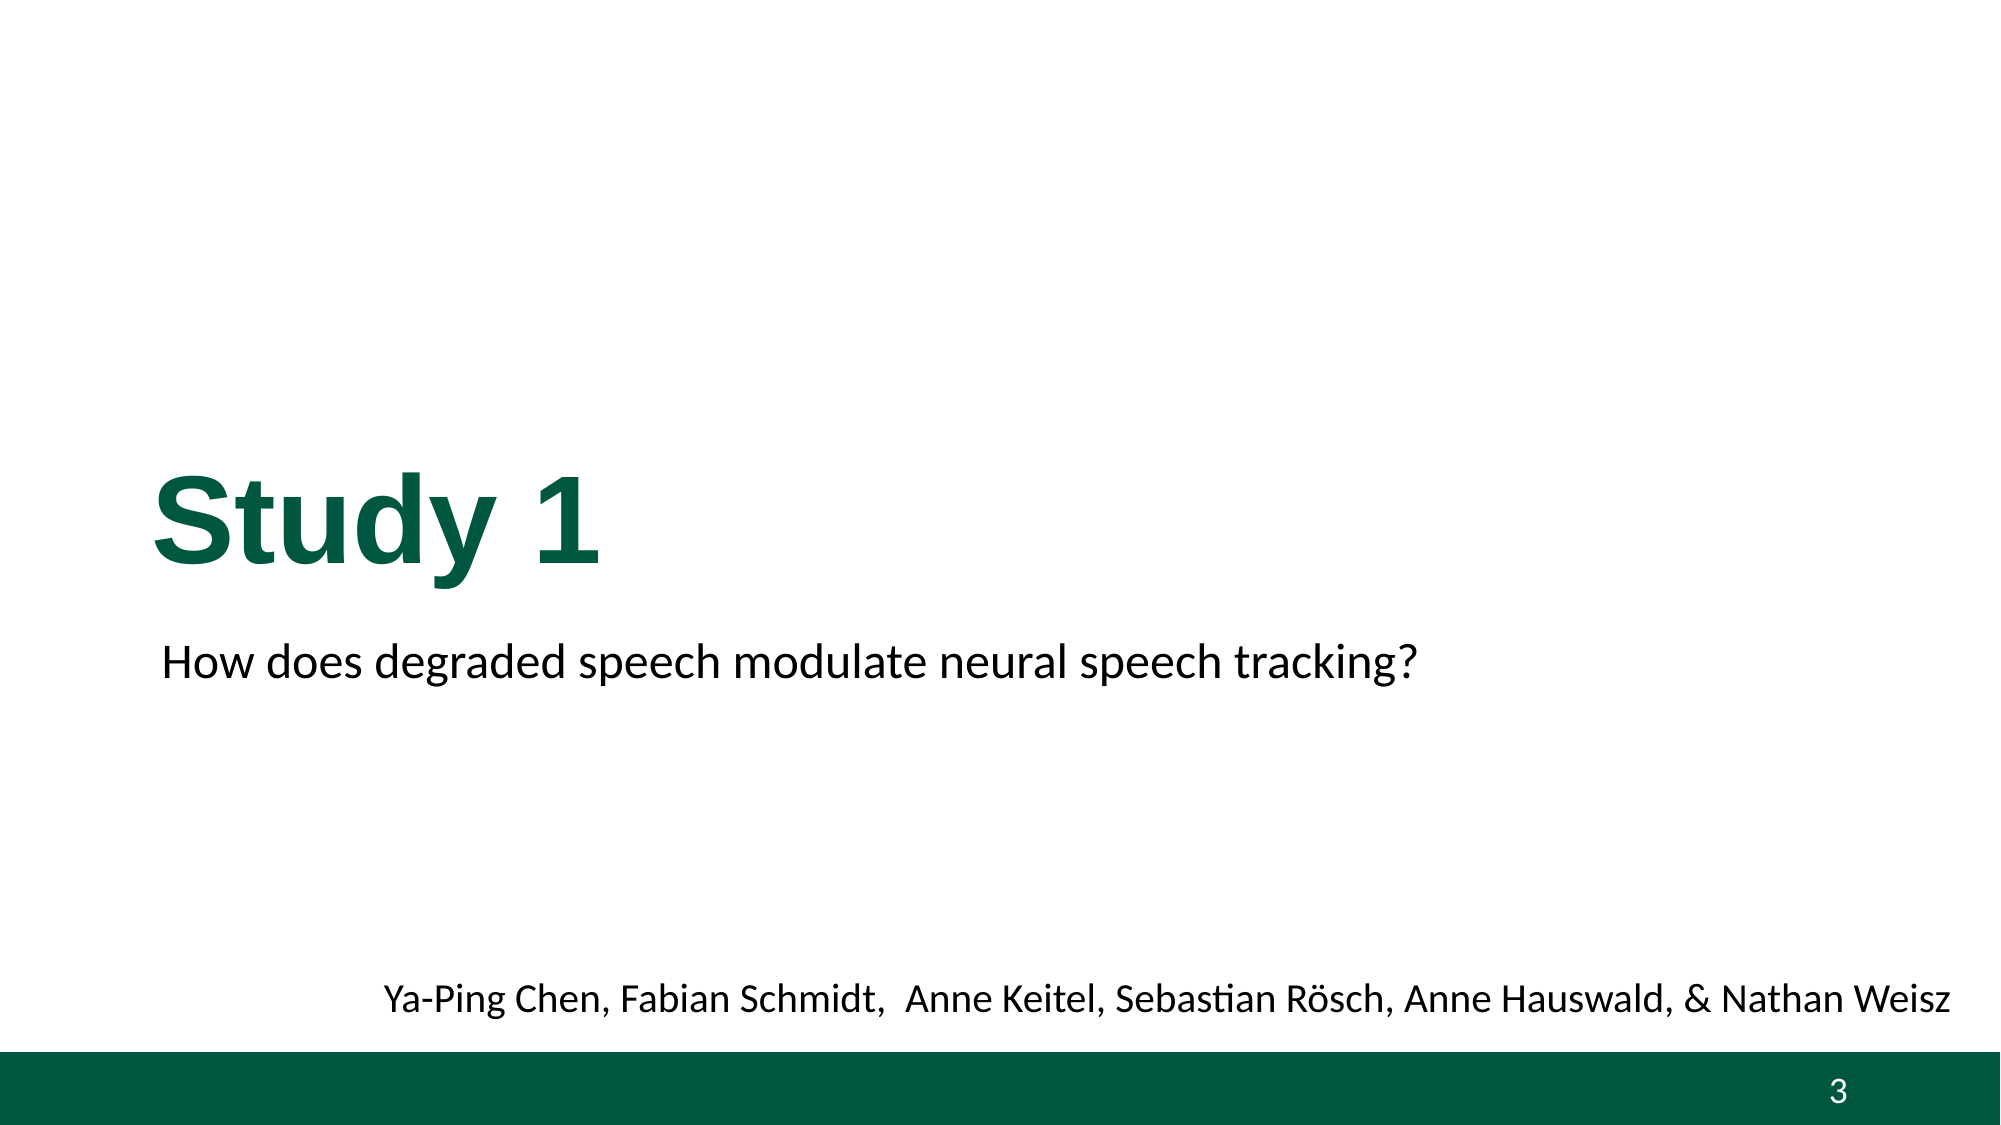

# Study 1
How does degraded speech modulate neural speech tracking?
Ya-Ping Chen, Fabian Schmidt,  Anne Keitel, Sebastian Rösch, Anne Hauswald, & Nathan Weisz
3